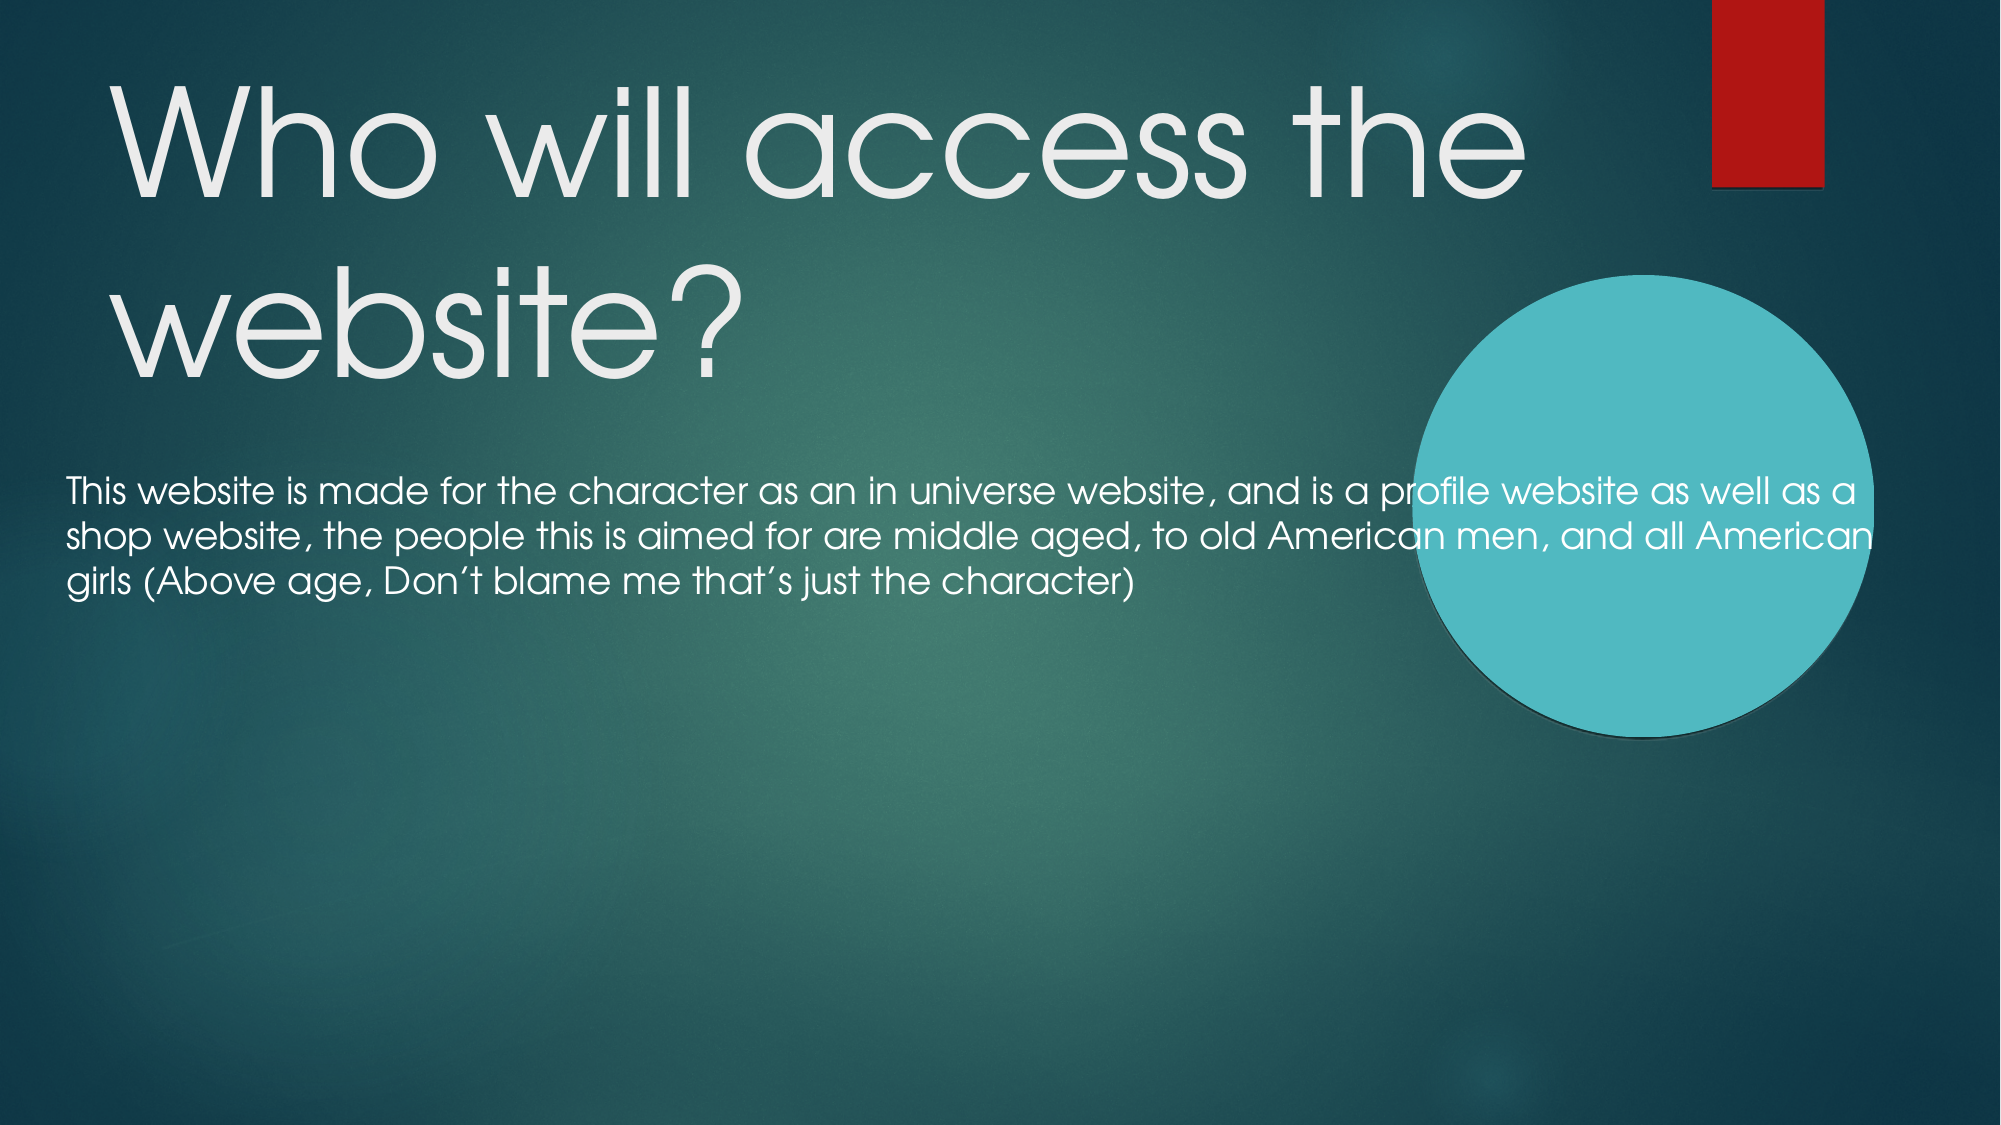

Who will access the website?
This website is made for the character as an in universe website, and is a profile website as well as a shop website, the people this is aimed for are middle aged, to old American men, and all American girls (Above age, Don’t blame me that’s just the character)